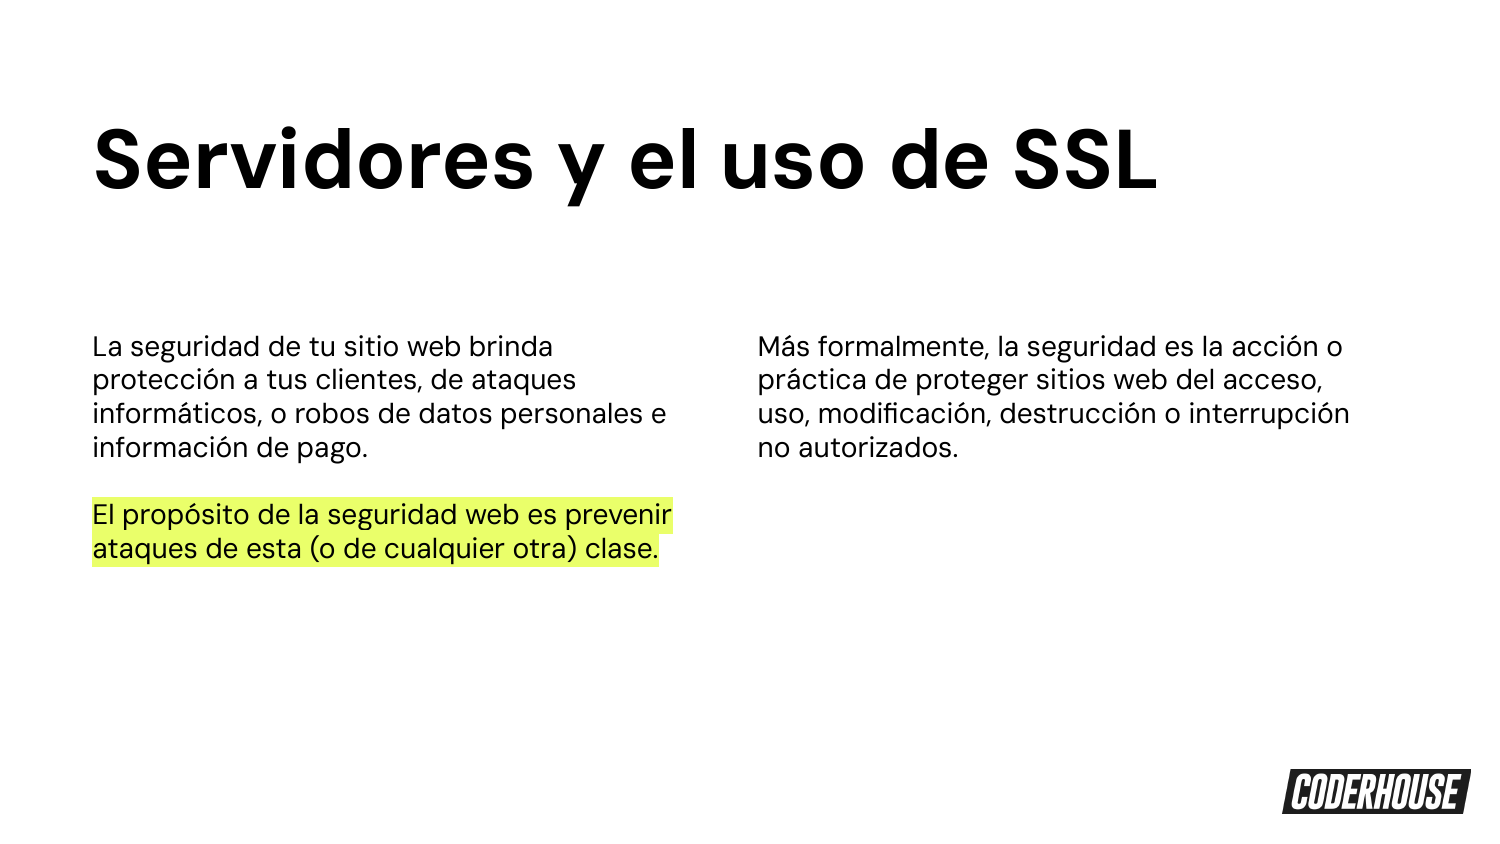

Servidores y el uso de SSL
La seguridad de tu sitio web brinda protección a tus clientes, de ataques informáticos, o robos de datos personales e información de pago.

El propósito de la seguridad web es prevenir ataques de esta (o de cualquier otra) clase.
Más formalmente, la seguridad es la acción o práctica de proteger sitios web del acceso, uso, modificación, destrucción o interrupción no autorizados.